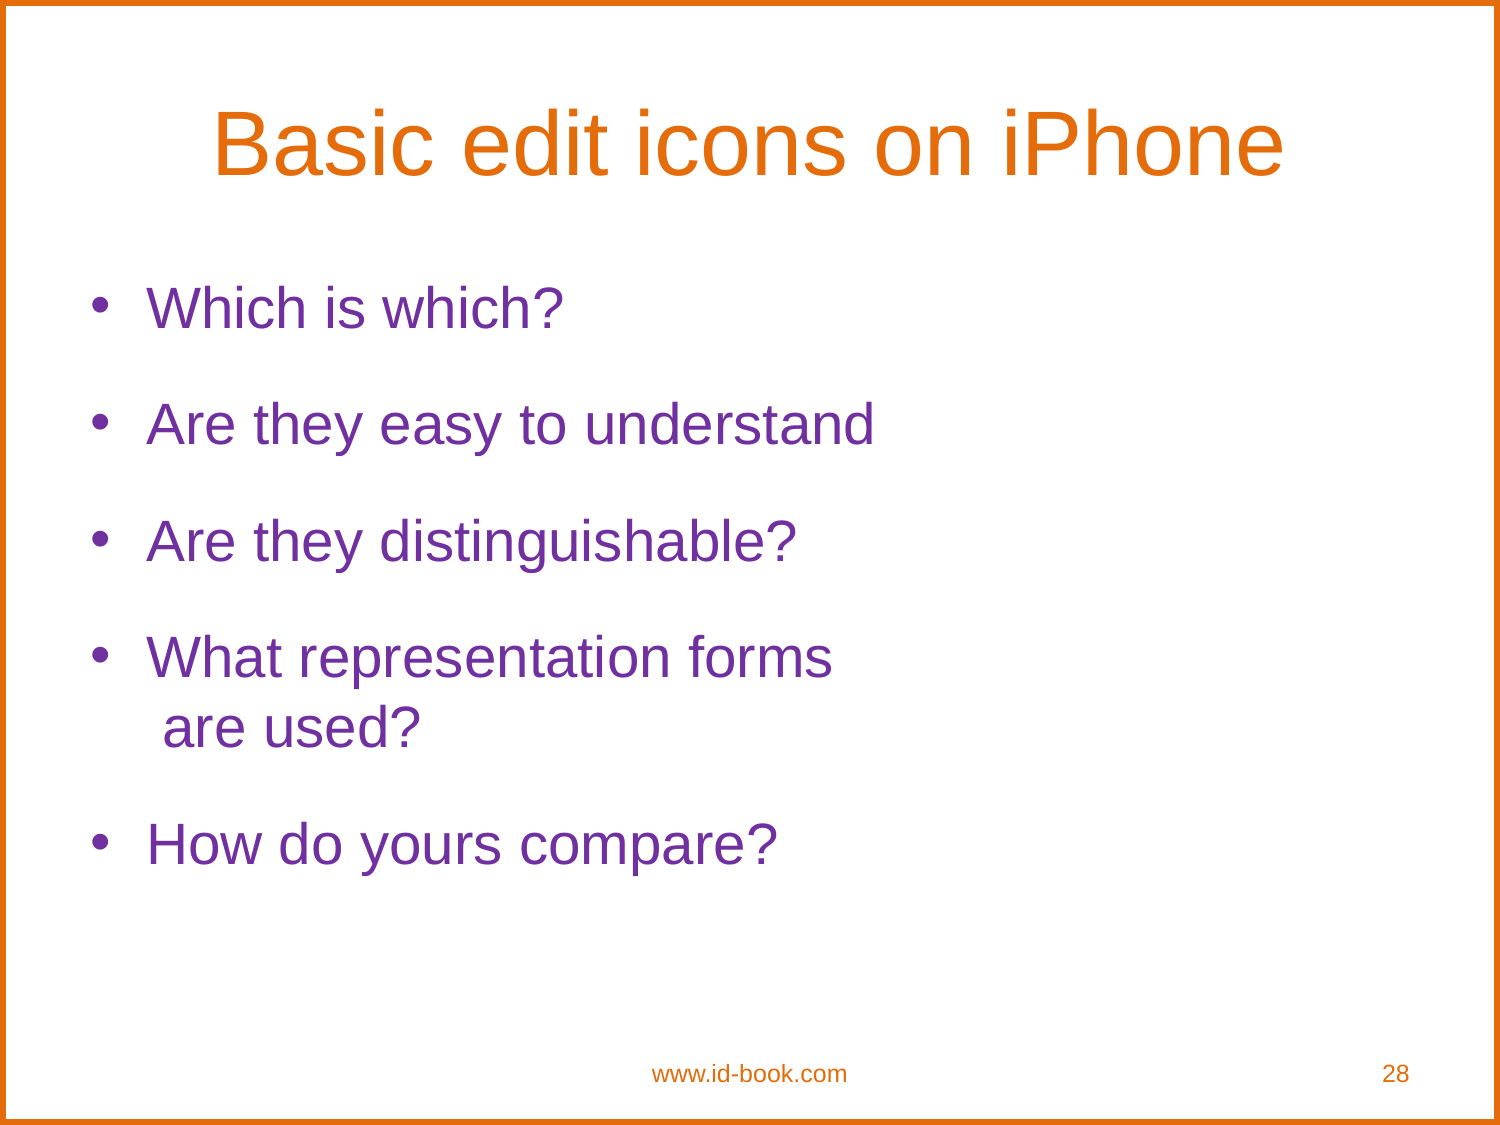

Basic edit icons on iPhone
Which is which?

Are they easy to understand

Are they distinguishable?

What representation forms
 are used?

How do yours compare?
www.id-book.com
28